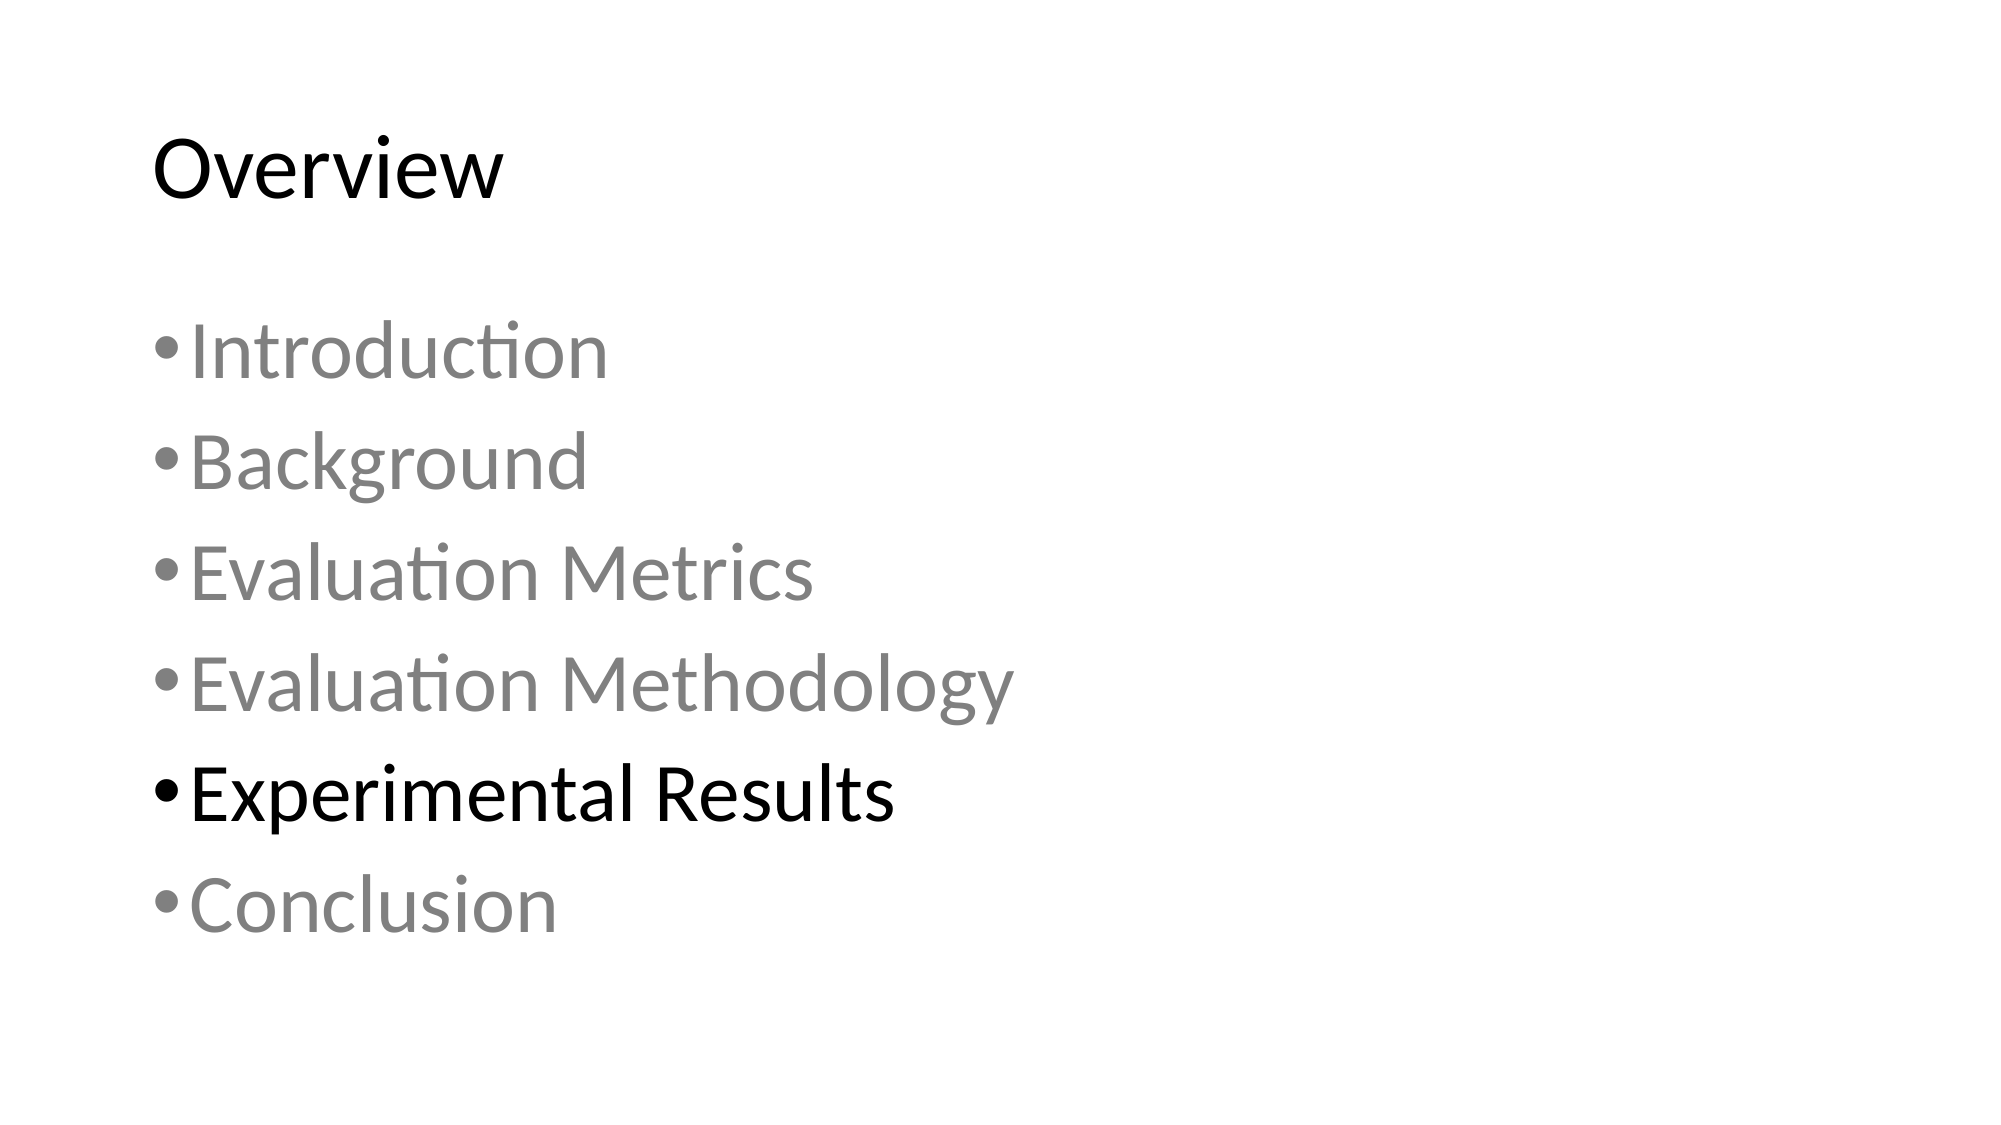

# Overview
Introduction
Background
Evaluation Metrics
Evaluation Methodology
Experimental Results
Conclusion